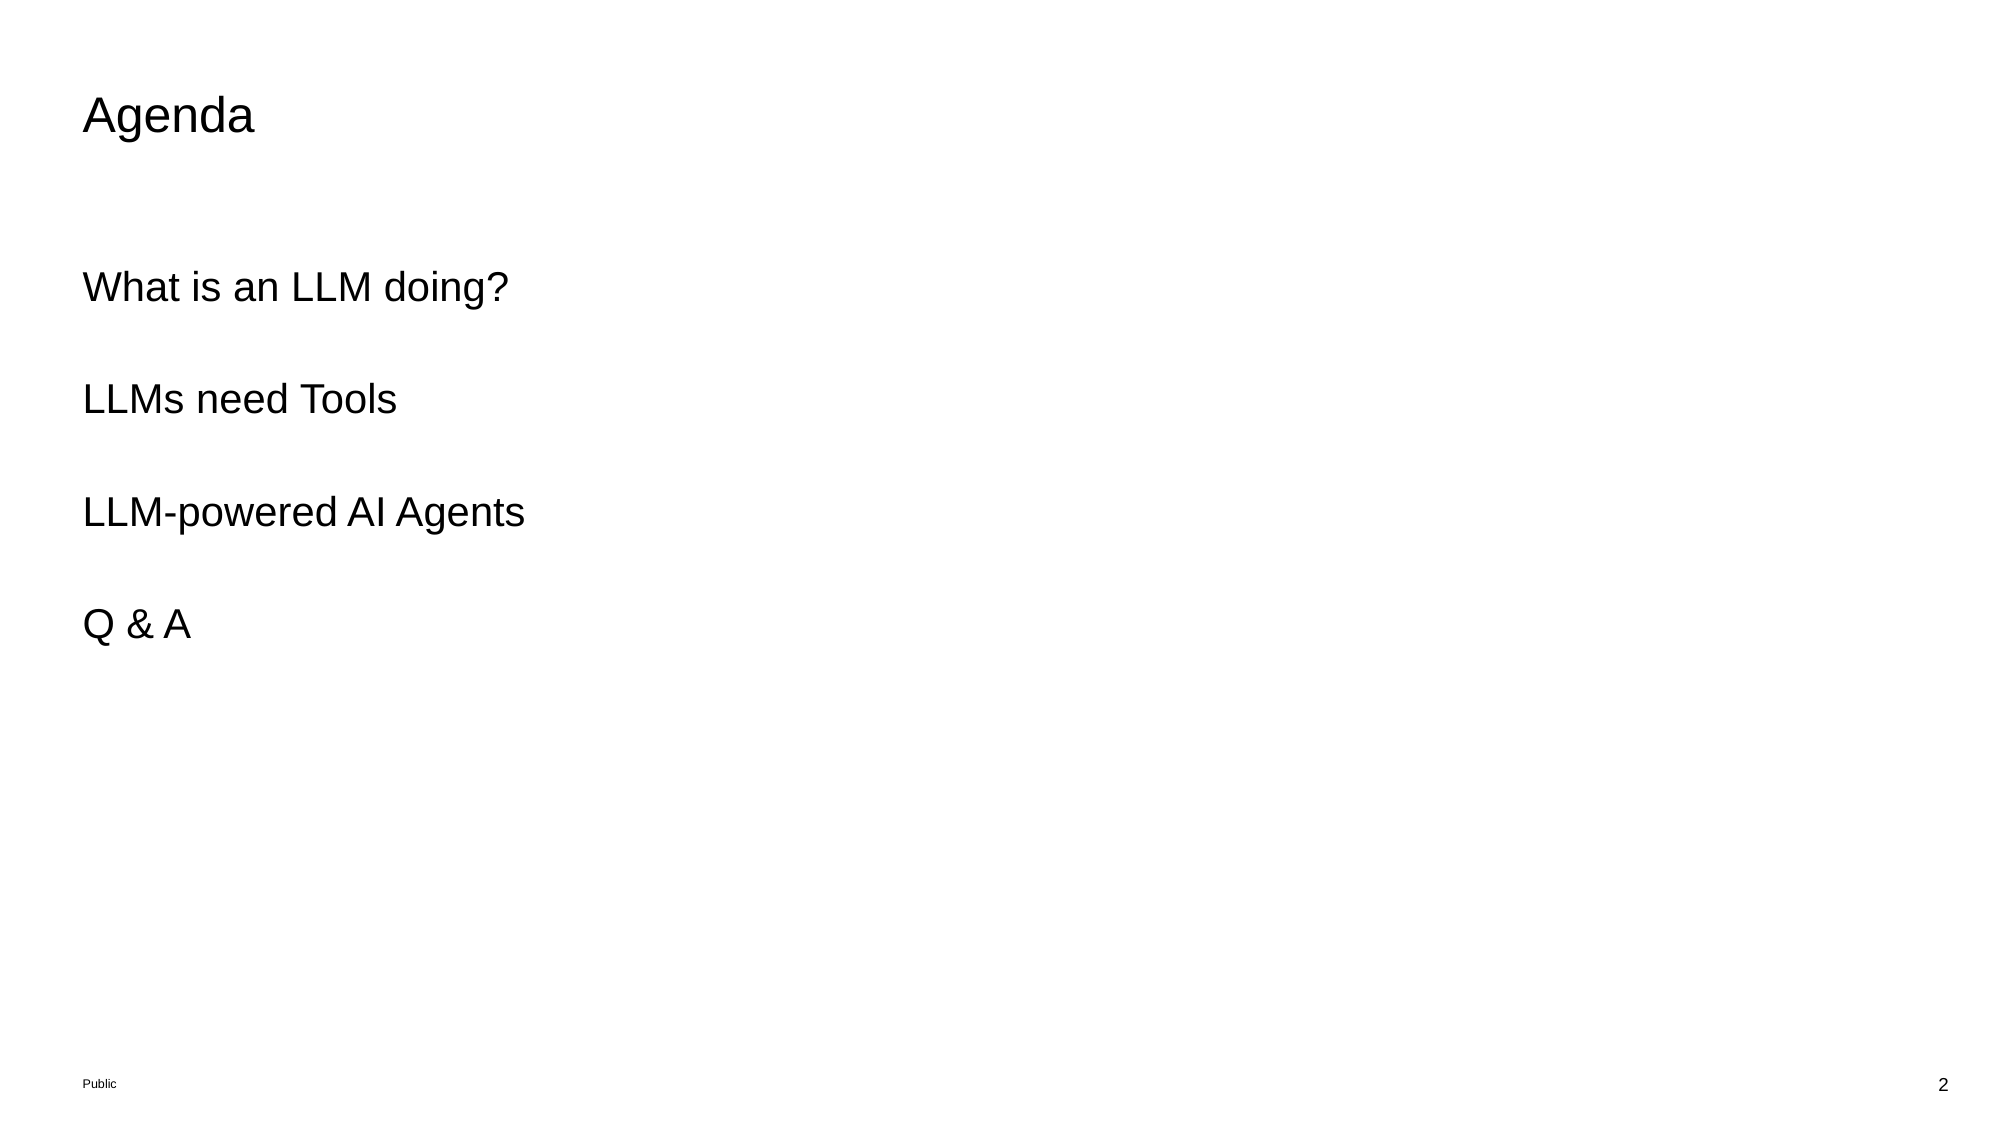

# Agenda
What is an LLM doing?
LLMs need Tools
LLM-powered AI Agents
Q & A